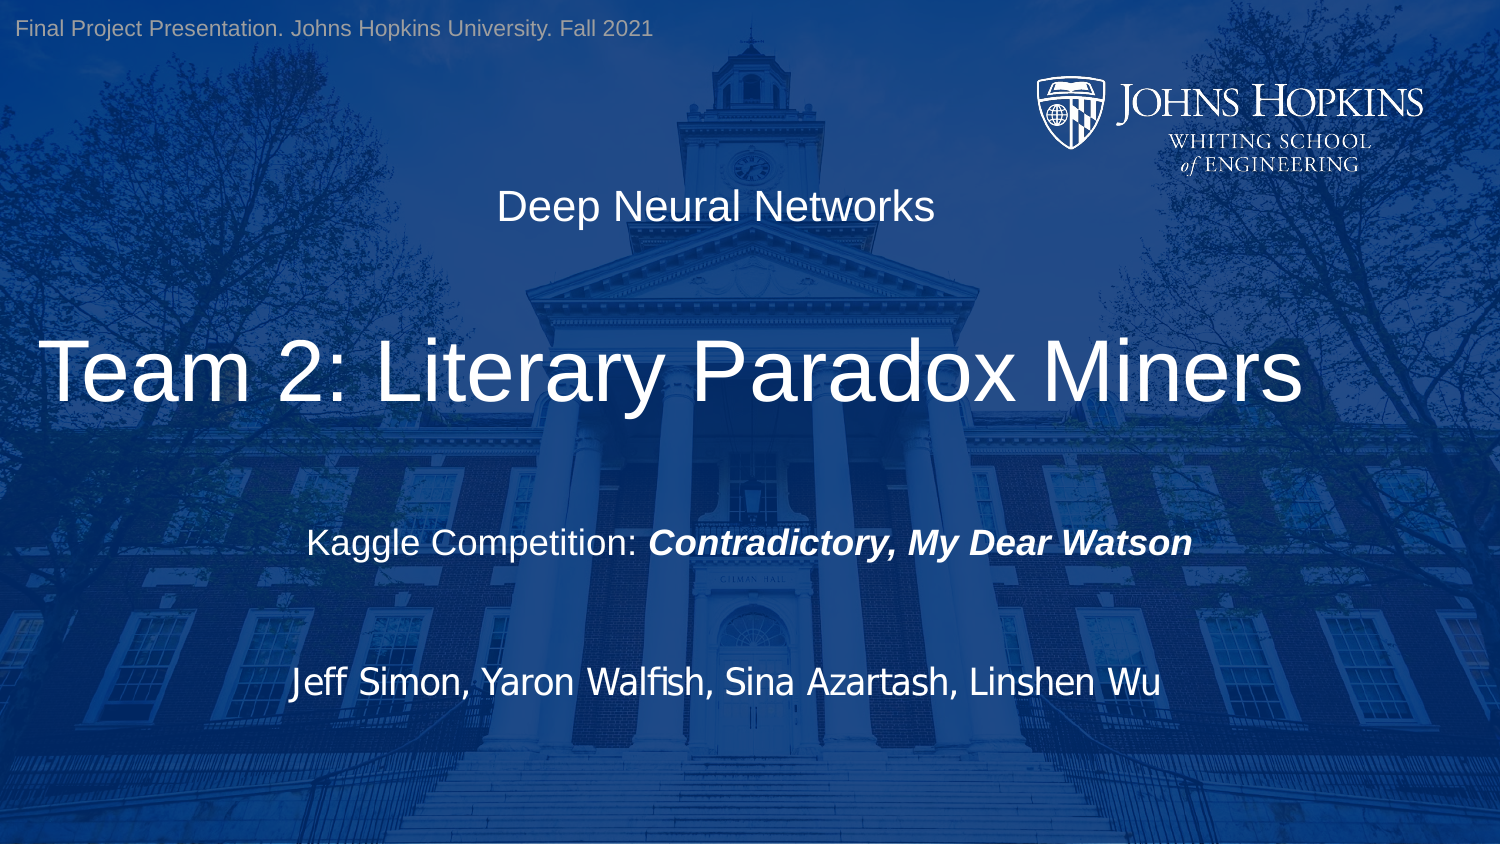

Final Project Presentation. Johns Hopkins University. Fall 2021
Deep Neural Networks
# Team 2: Literary Paradox Miners
Kaggle Competition: Contradictory, My Dear Watson
Jeff Simon, Yaron Walfish, Sina Azartash, Linshen Wu